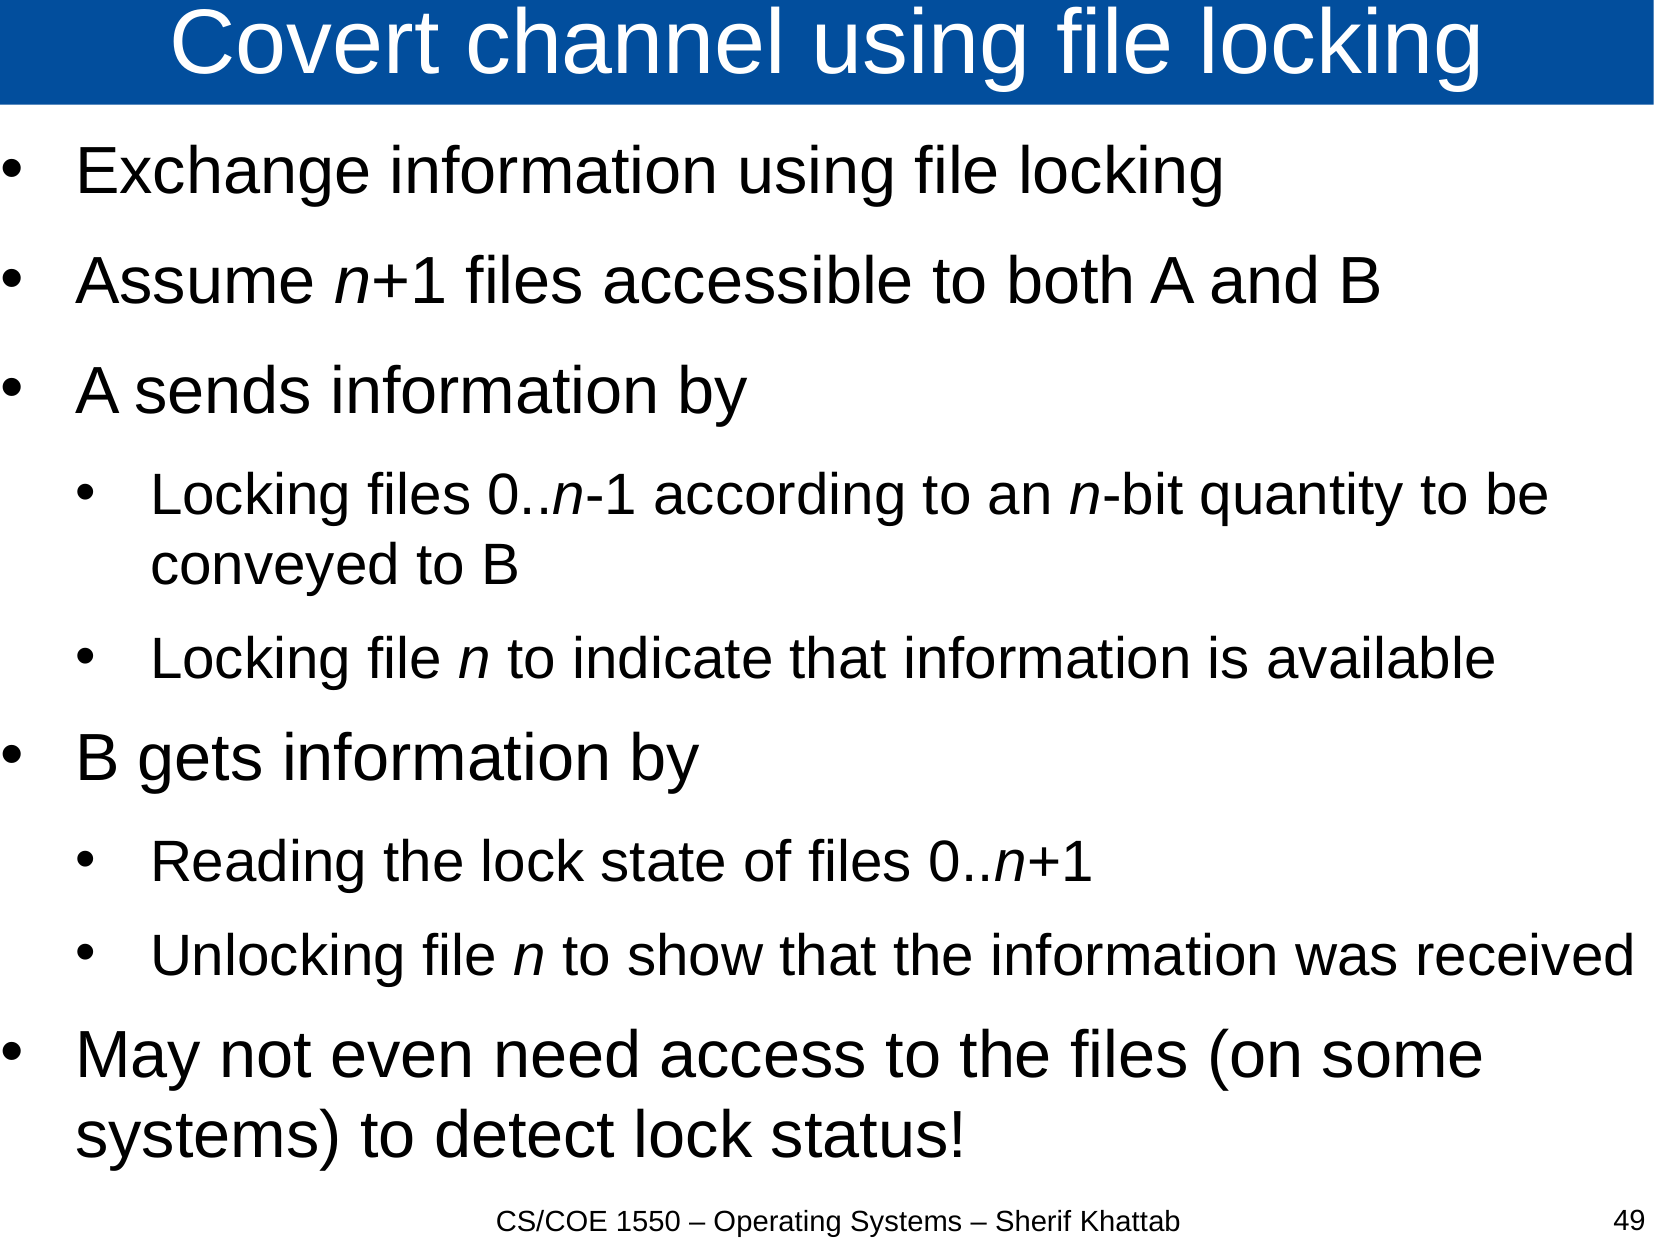

# Covert channel using file locking
Exchange information using file locking
Assume n+1 files accessible to both A and B
A sends information by
Locking files 0..n-1 according to an n-bit quantity to be conveyed to B
Locking file n to indicate that information is available
B gets information by
Reading the lock state of files 0..n+1
Unlocking file n to show that the information was received
May not even need access to the files (on some systems) to detect lock status!
49
CS/COE 1550 – Operating Systems – Sherif Khattab